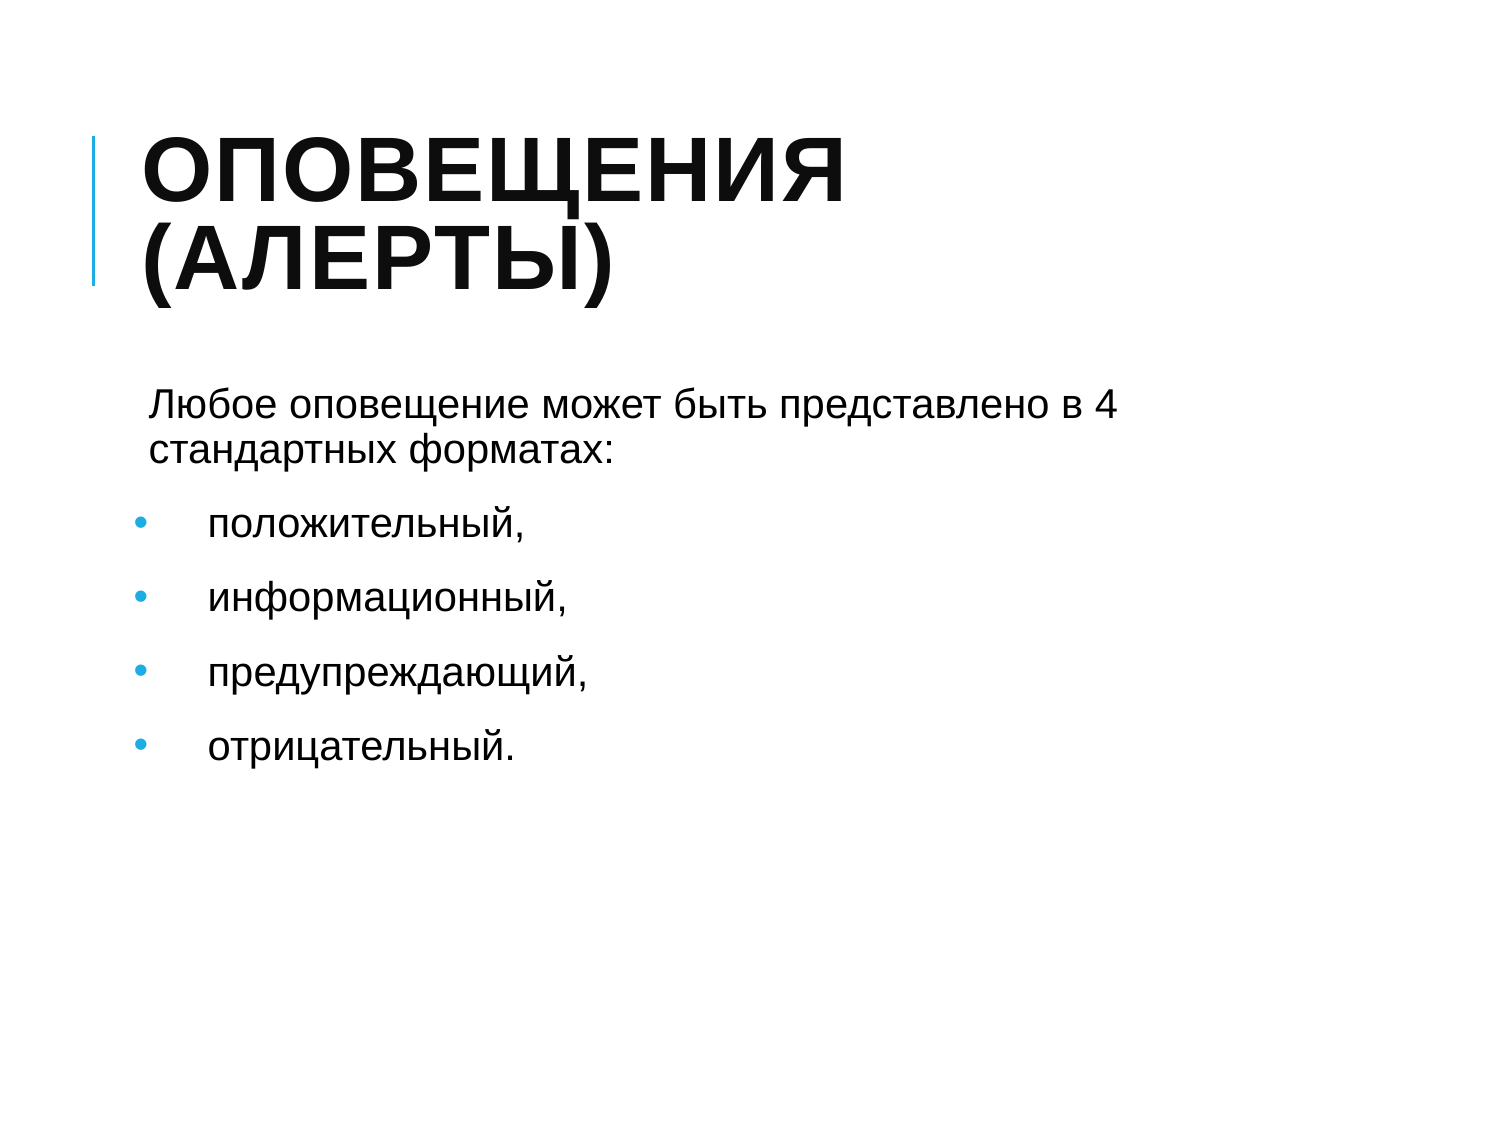

# Оповещения (алерты)
Любое оповещение может быть представлено в 4 стандартных форматах:
положительный,
информационный,
предупреждающий,
отрицательный.